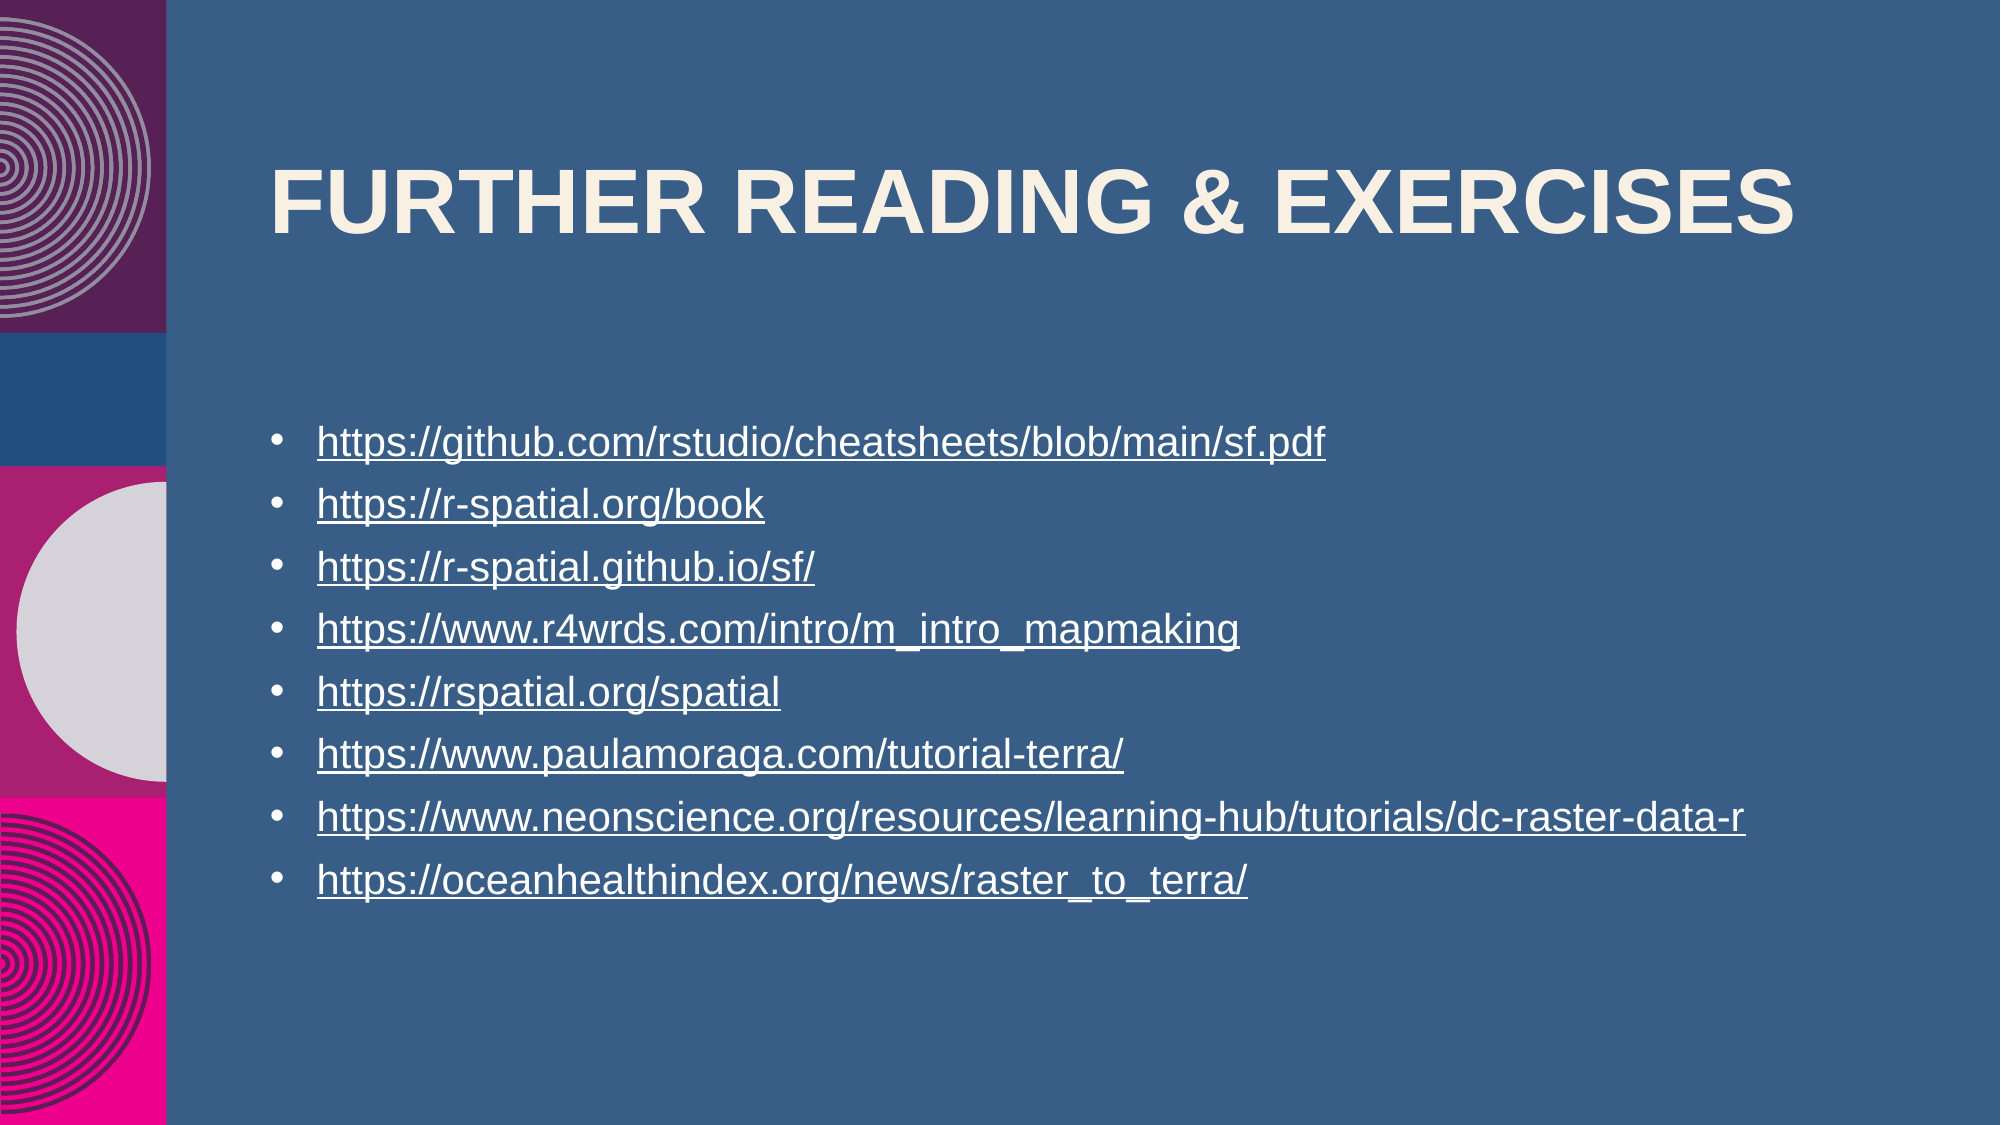

# Further reading & Exercises
https://github.com/rstudio/cheatsheets/blob/main/sf.pdf
https://r-spatial.org/book
https://r-spatial.github.io/sf/
https://www.r4wrds.com/intro/m_intro_mapmaking
https://rspatial.org/spatial
https://www.paulamoraga.com/tutorial-terra/
https://www.neonscience.org/resources/learning-hub/tutorials/dc-raster-data-r
https://oceanhealthindex.org/news/raster_to_terra/